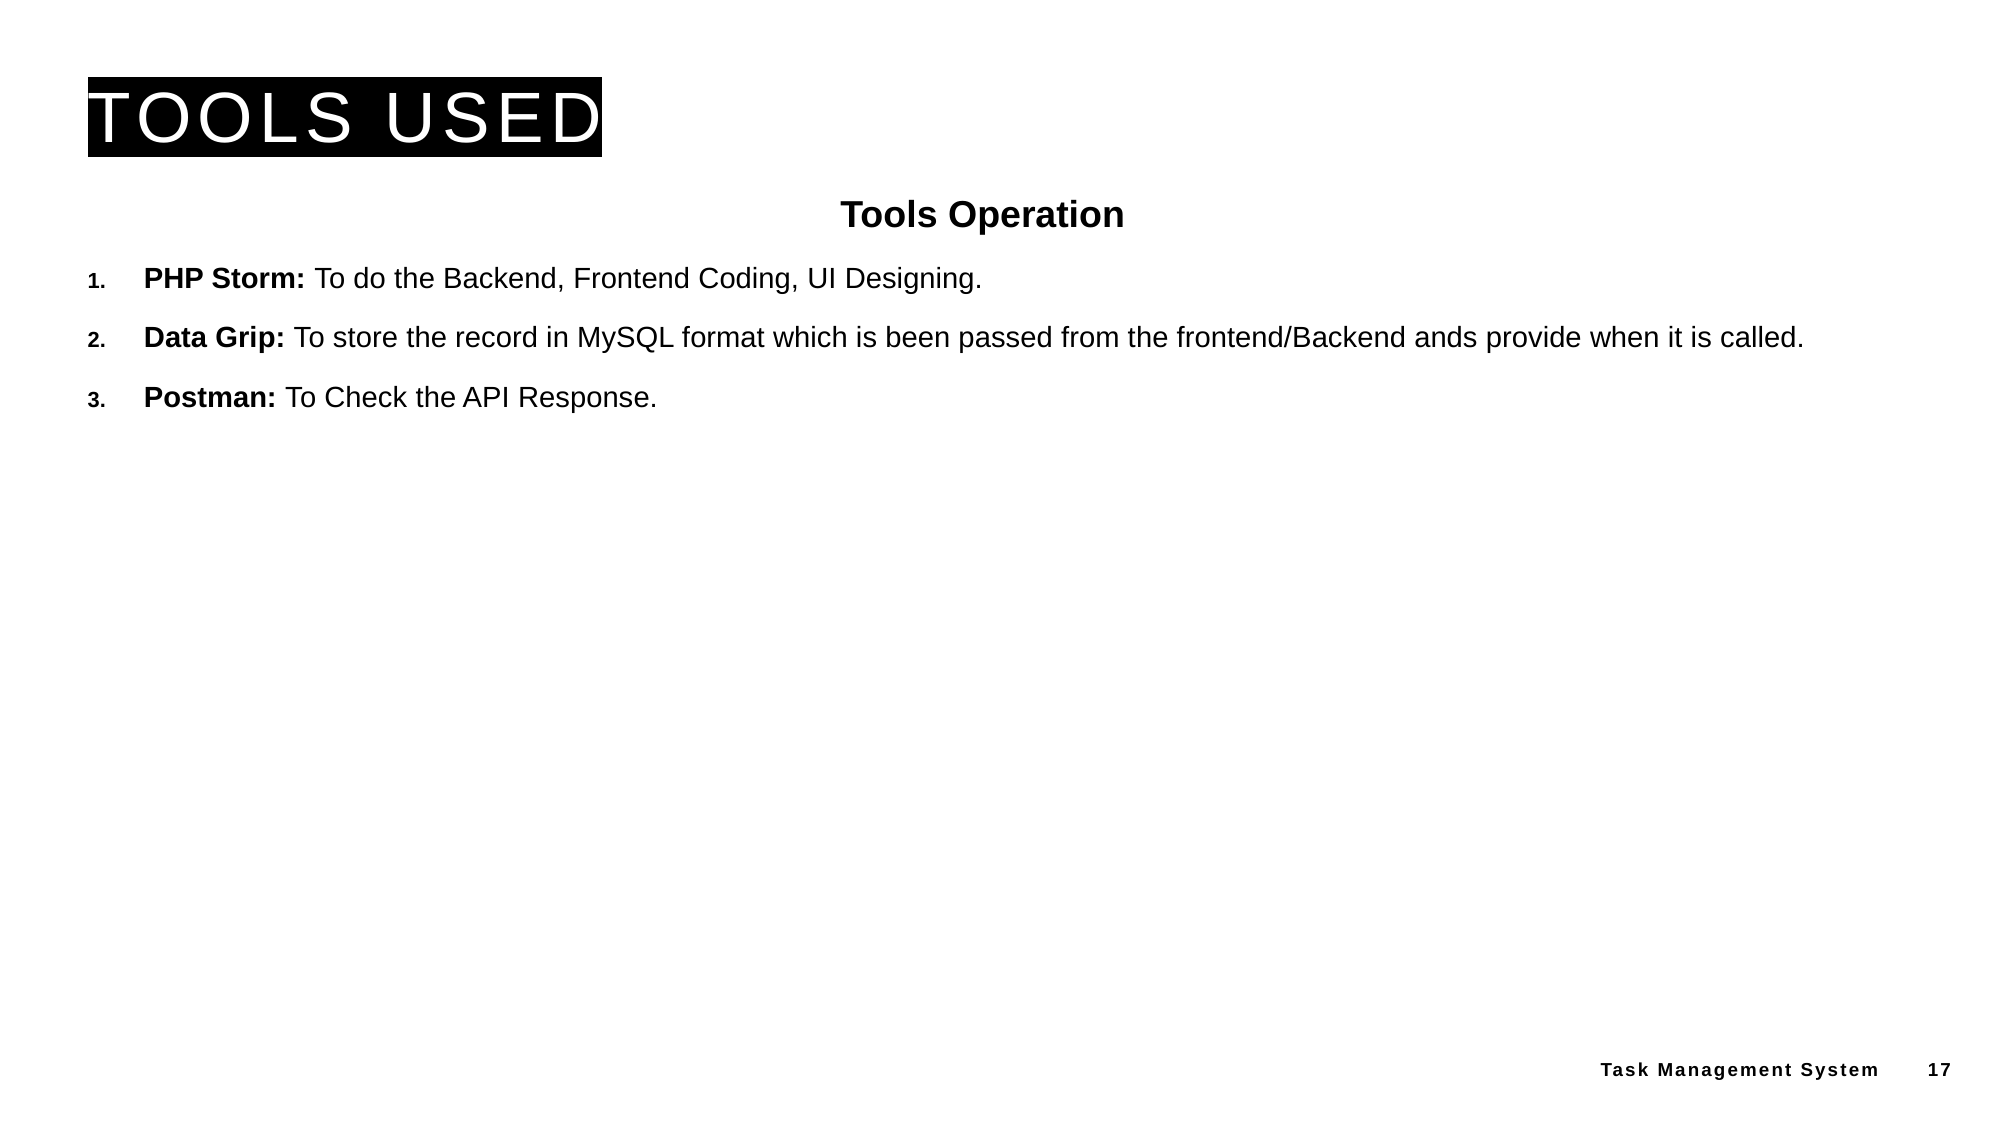

# Tools Used
Tools Operation
PHP Storm: To do the Backend, Frontend Coding, UI Designing.
Data Grip: To store the record in MySQL format which is been passed from the frontend/Backend ands provide when it is called.
Postman: To Check the API Response.
Task Management System
17